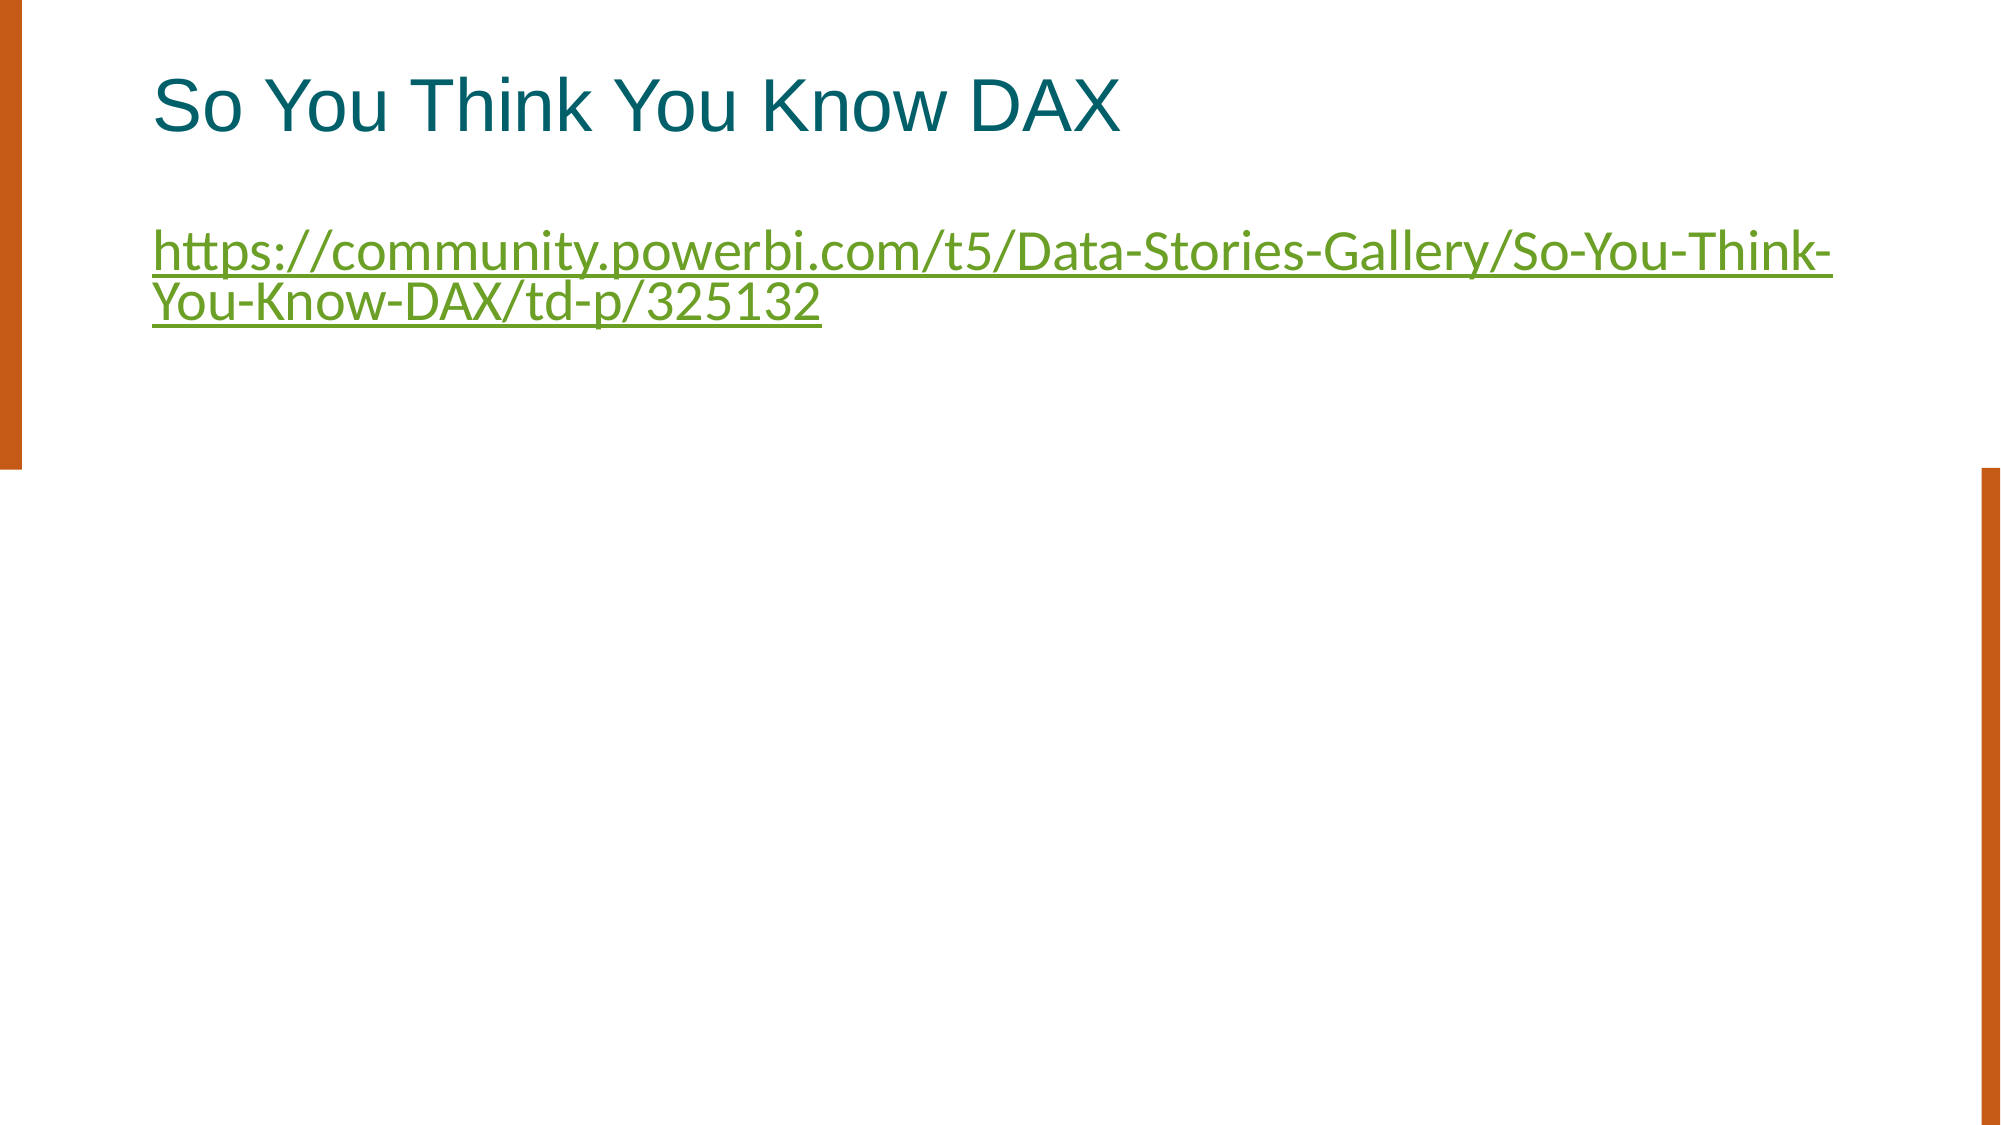

# So You Think You Know DAX
https://community.powerbi.com/t5/Data-Stories-Gallery/So-You-Think-You-Know-DAX/td-p/325132